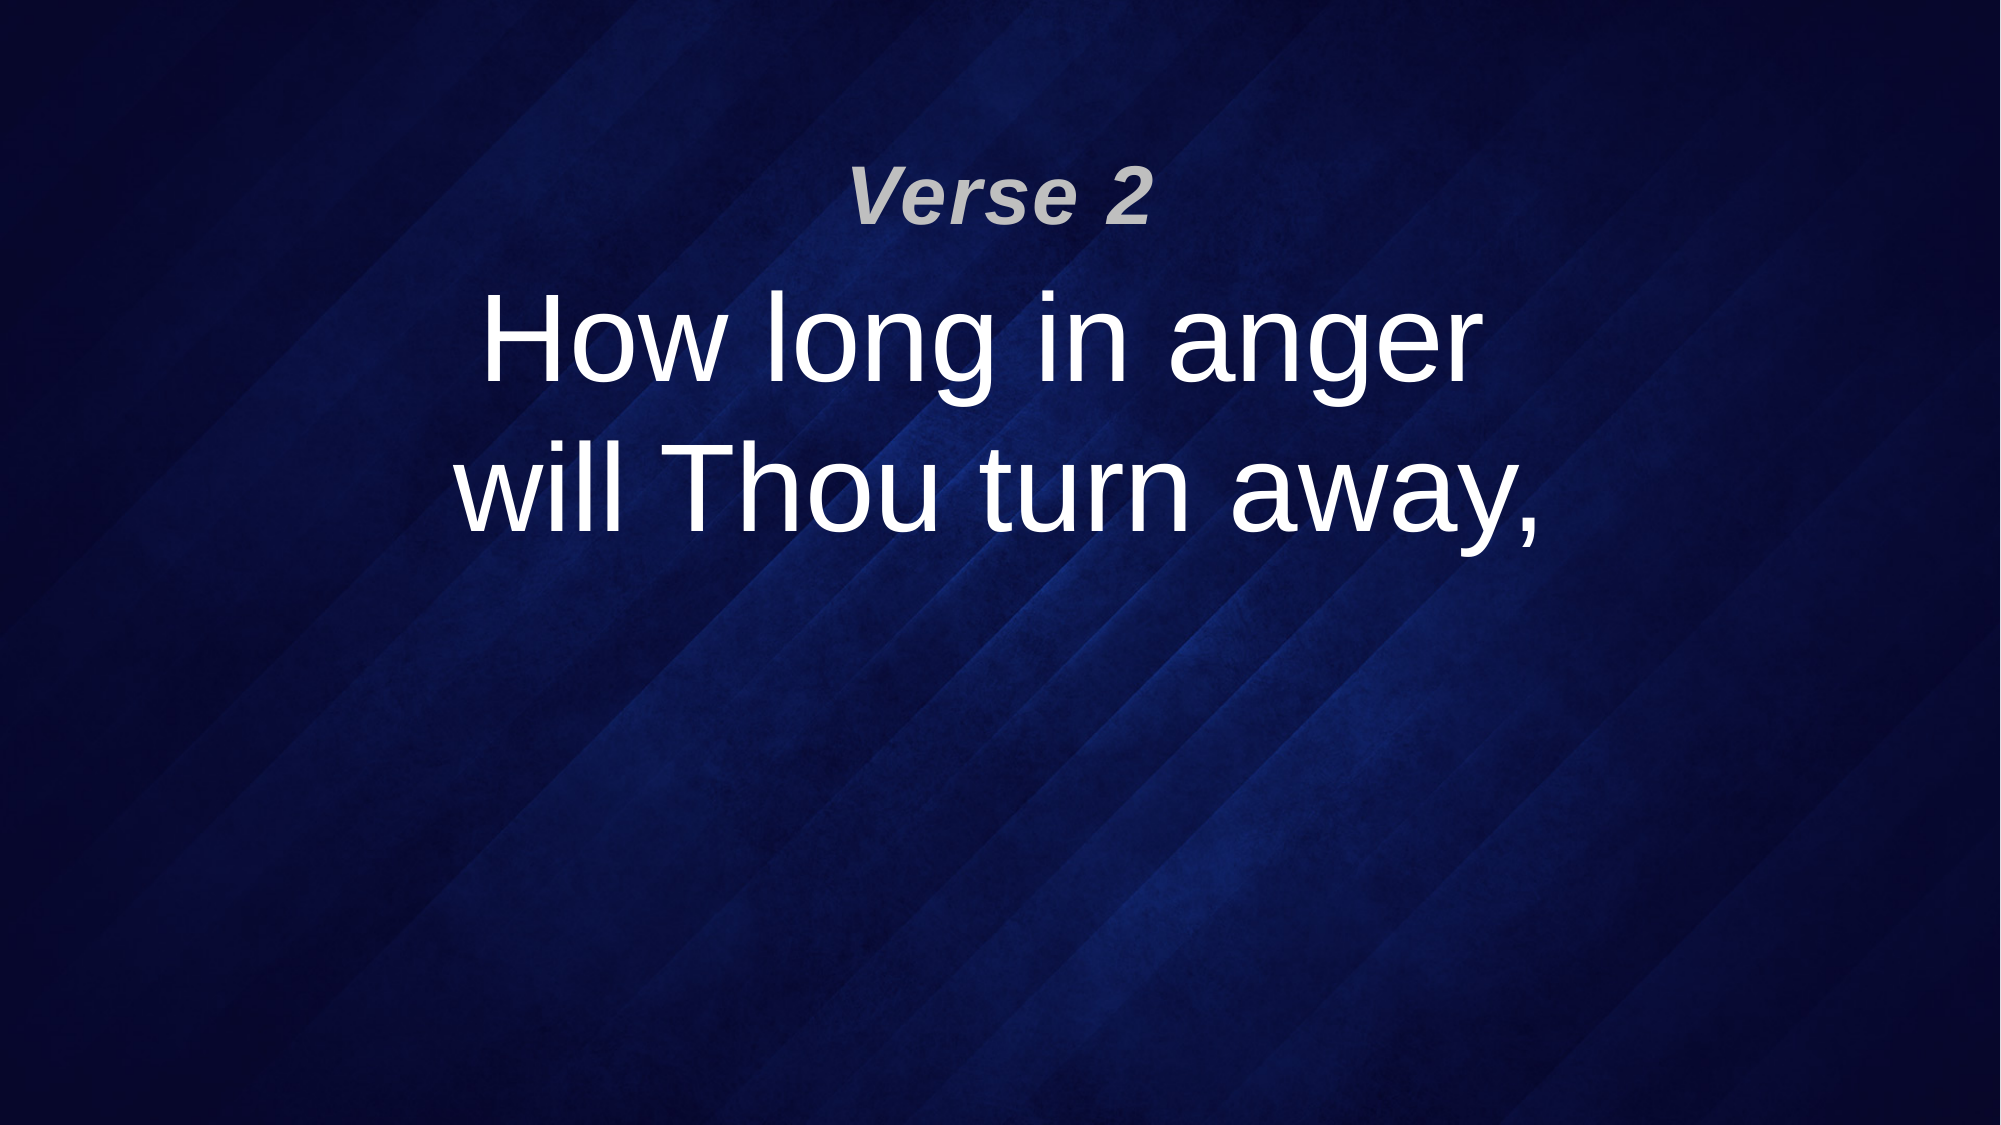

Verse 2
# How long in anger will Thou turn away,